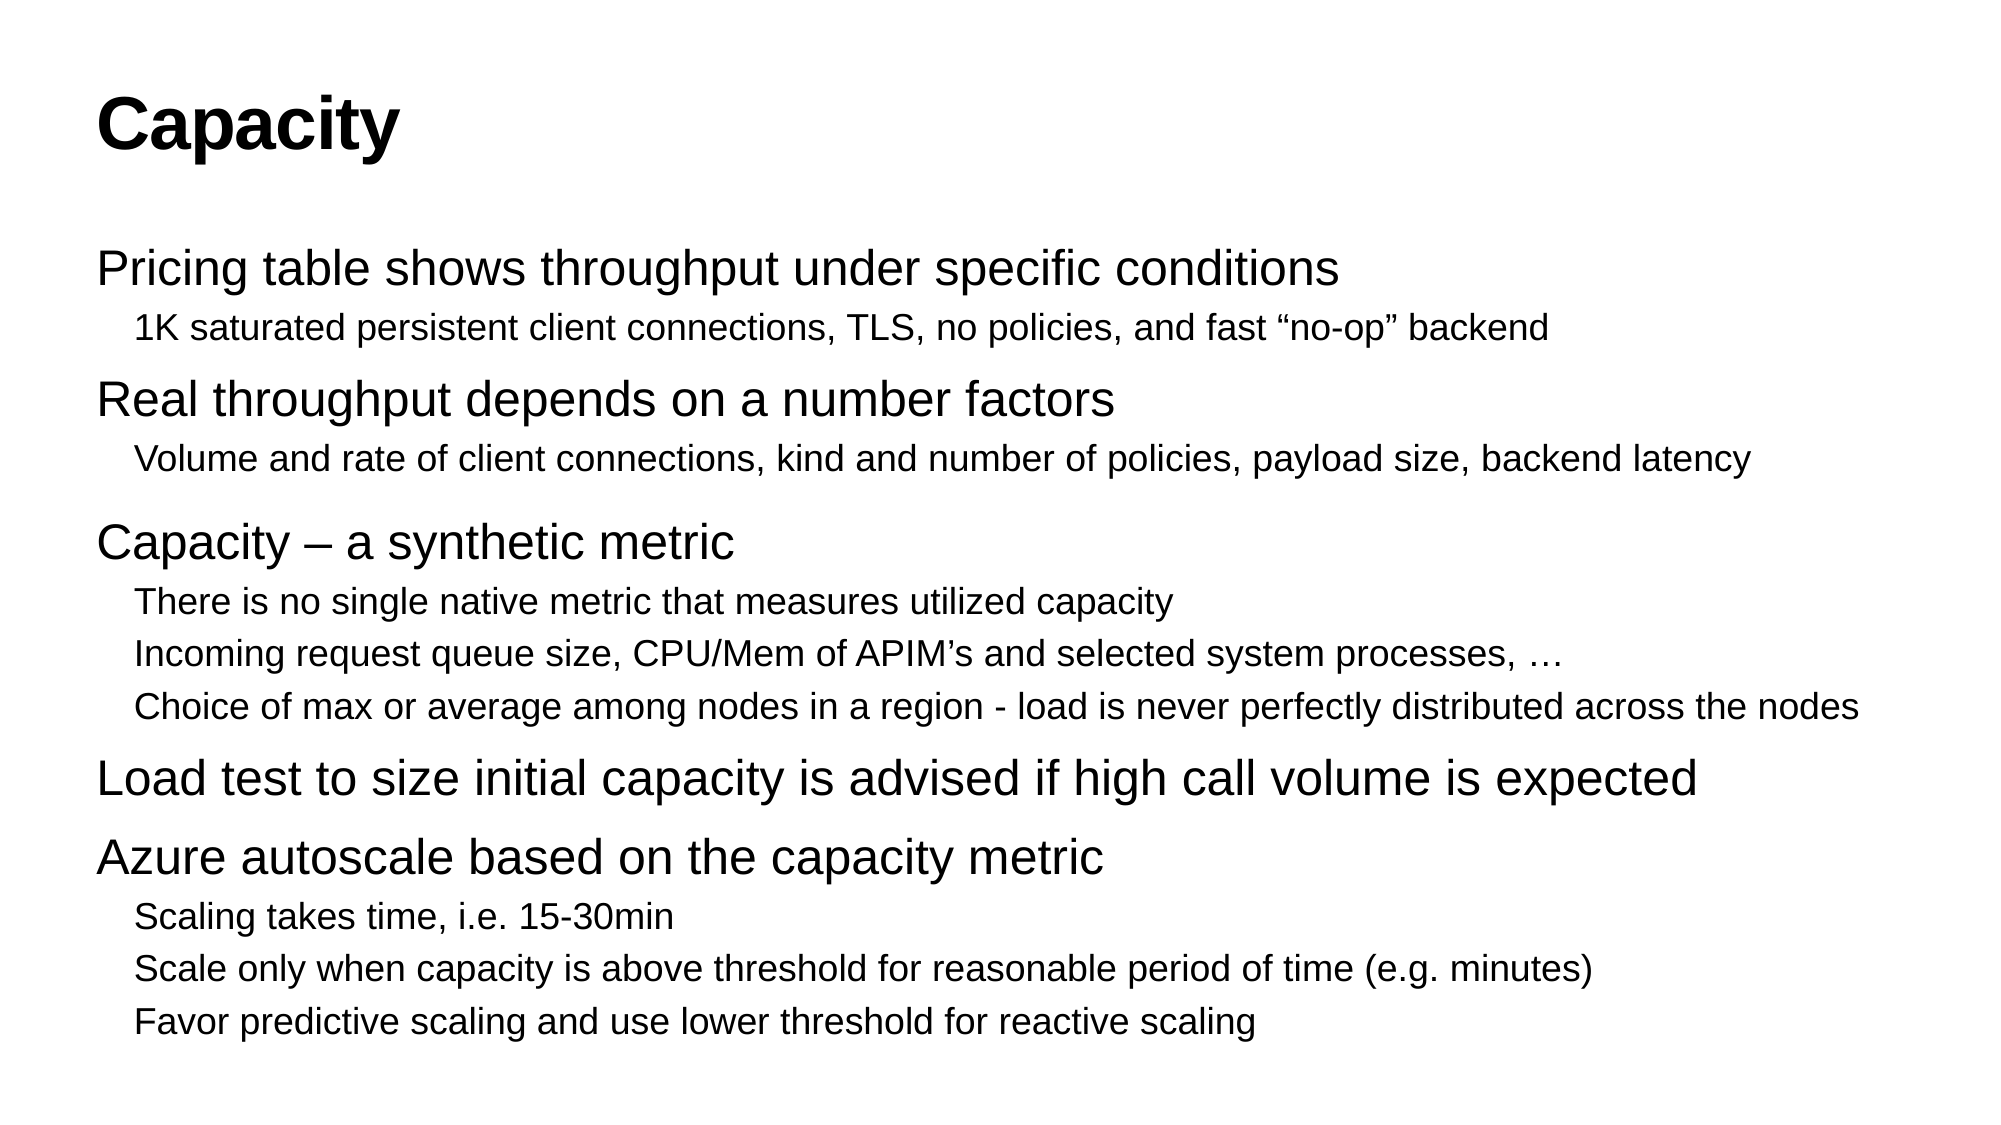

# Capacity
Pricing table shows throughput under specific conditions
1K saturated persistent client connections, TLS, no policies, and fast “no-op” backend

Real throughput depends on a number factors
Volume and rate of client connections, kind and number of policies, payload size, backend latency

Capacity – a synthetic metric
There is no single native metric that measures utilized capacity
Incoming request queue size, CPU/Mem of APIM’s and selected system processes, …
Choice of max or average among nodes in a region - load is never perfectly distributed across the nodes

Load test to size initial capacity is advised if high call volume is expected

Azure autoscale based on the capacity metric
Scaling takes time, i.e. 15-30min
Scale only when capacity is above threshold for reasonable period of time (e.g. minutes)
Favor predictive scaling and use lower threshold for reactive scaling